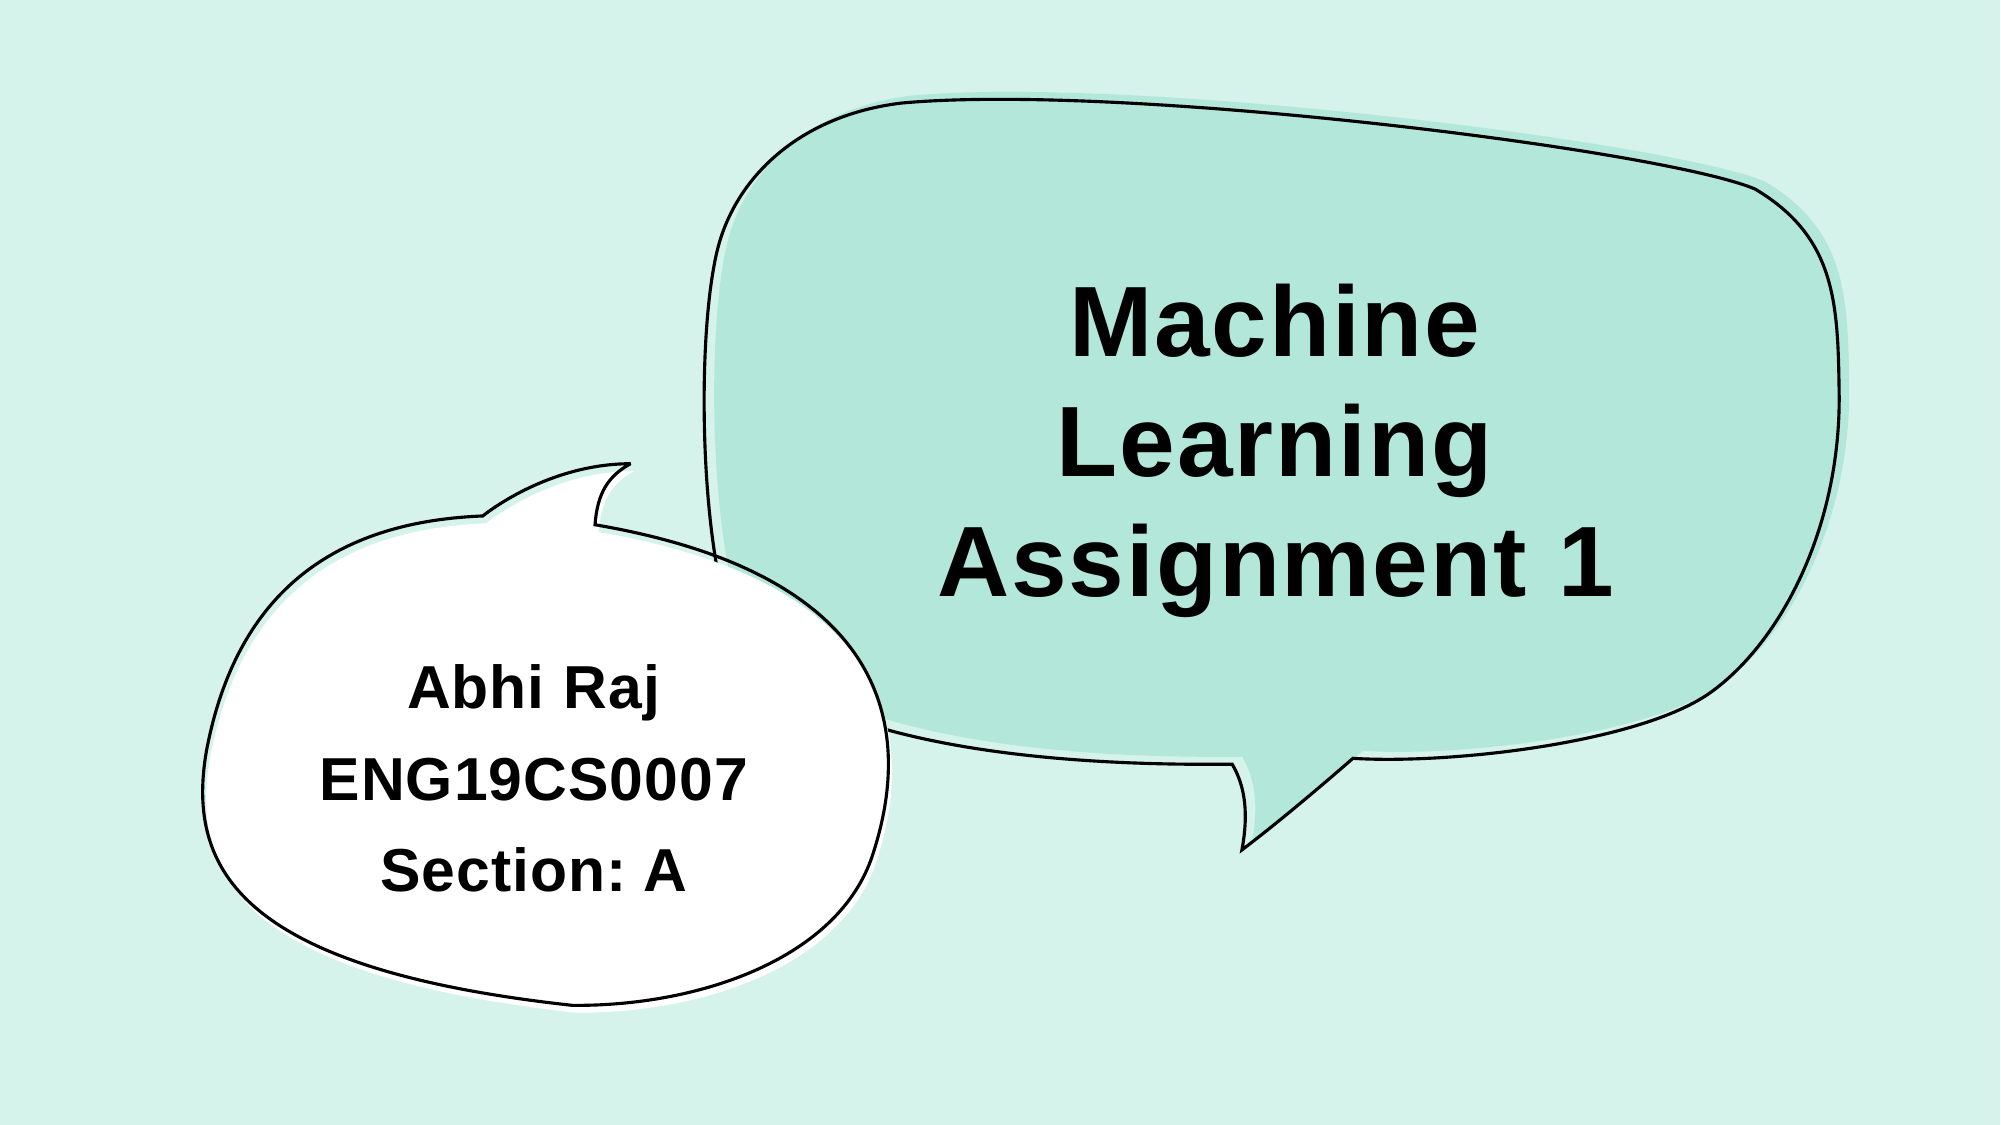

# Machine Learning Assignment 1

Abhi Raj
ENG19CS0007
Section: A